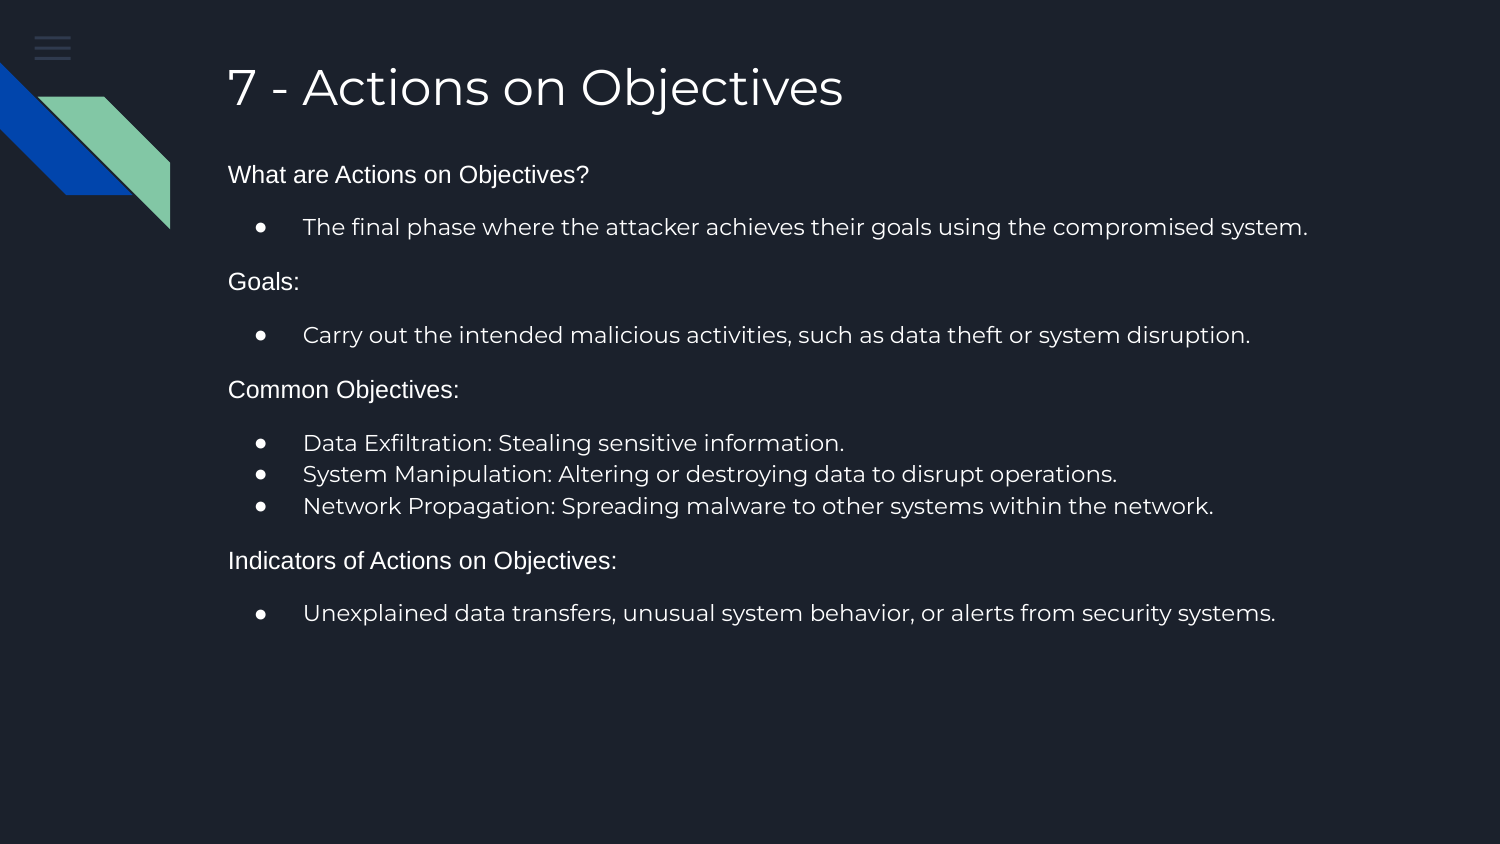

# 7 - Actions on Objectives
What are Actions on Objectives?
The final phase where the attacker achieves their goals using the compromised system.
Goals:
Carry out the intended malicious activities, such as data theft or system disruption.
Common Objectives:
Data Exfiltration: Stealing sensitive information.
System Manipulation: Altering or destroying data to disrupt operations.
Network Propagation: Spreading malware to other systems within the network.
Indicators of Actions on Objectives:
Unexplained data transfers, unusual system behavior, or alerts from security systems.